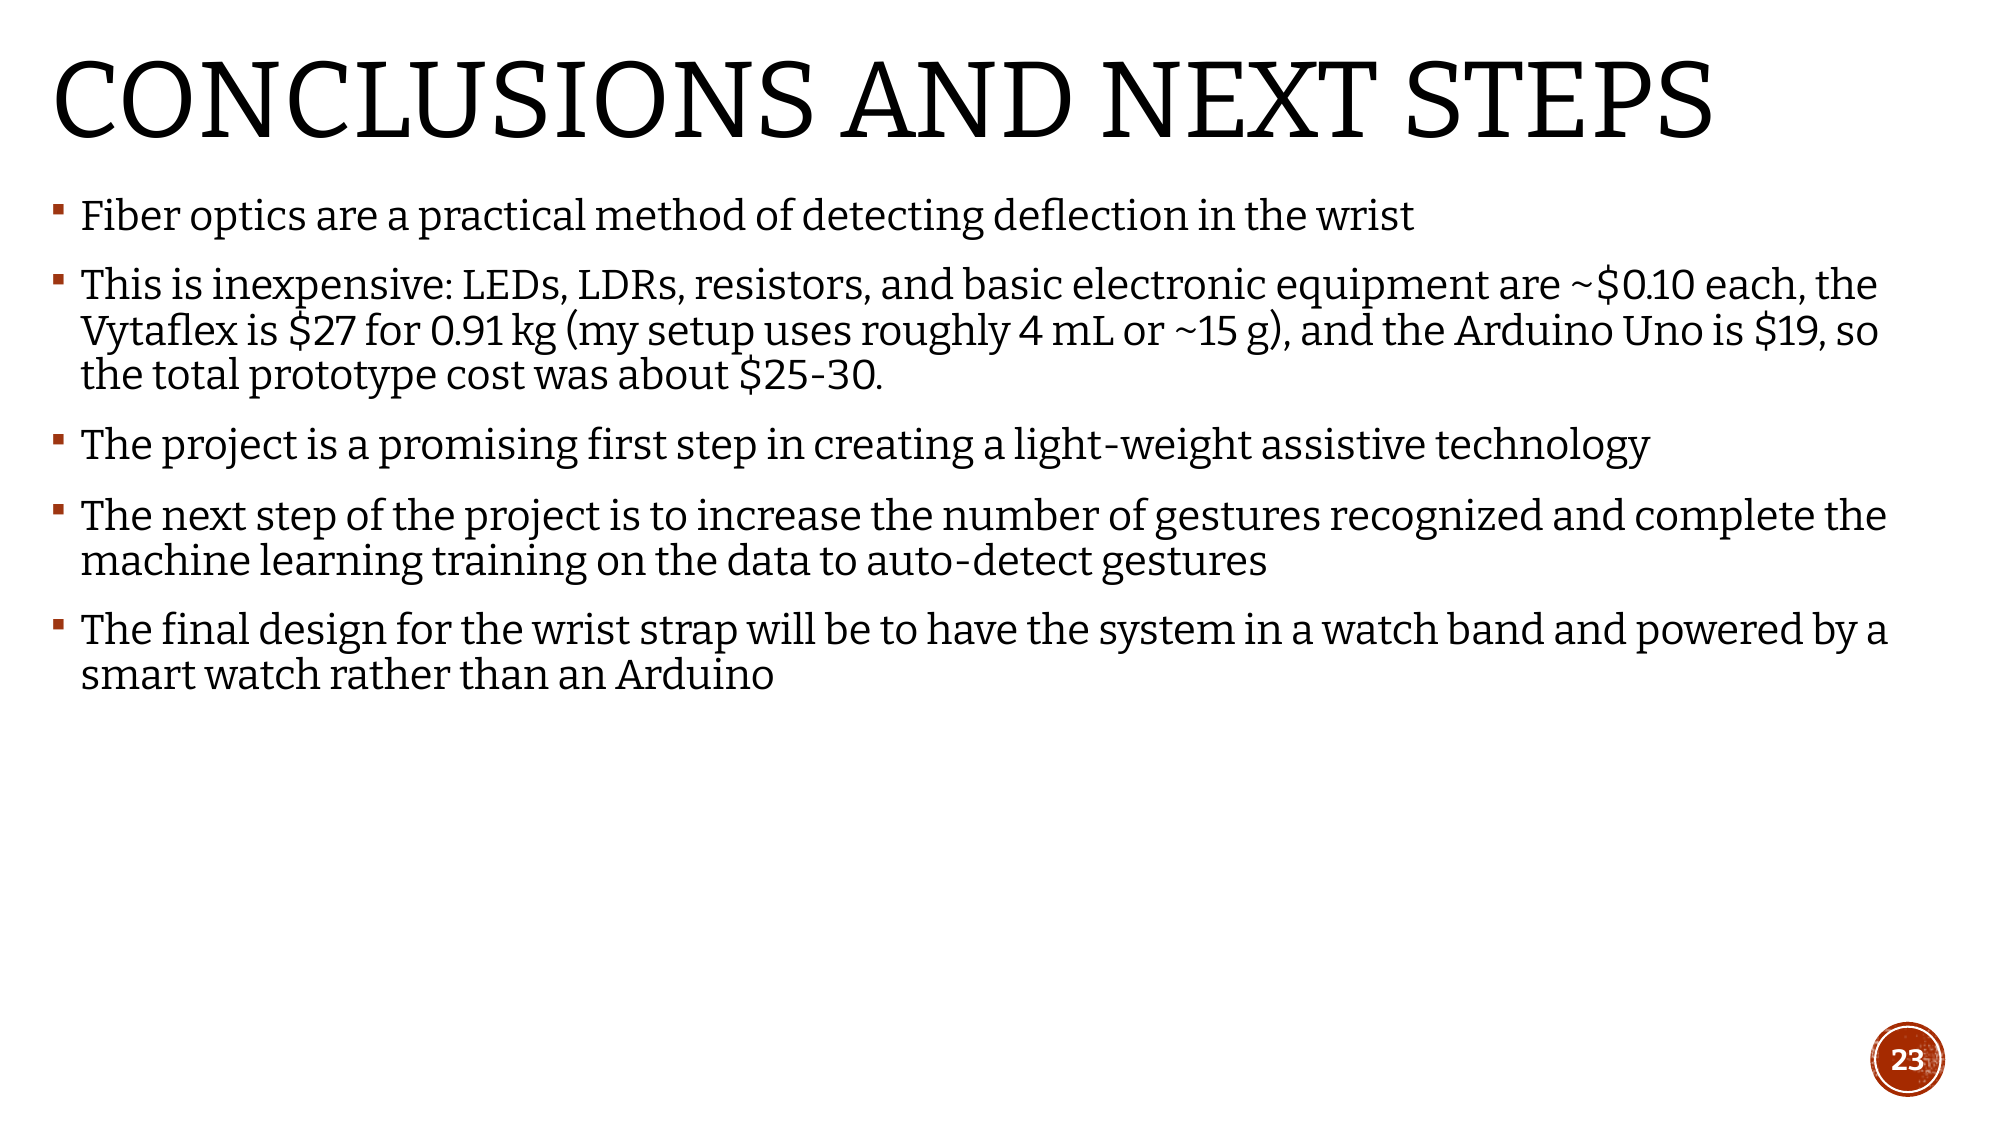

# Conclusions and next steps
Fiber optics are a practical method of detecting deflection in the wrist
This is inexpensive: LEDs, LDRs, resistors, and basic electronic equipment are ~$0.10 each, the Vytaflex is $27 for 0.91 kg (my setup uses roughly 4 mL or ~15 g), and the Arduino Uno is $19, so the total prototype cost was about $25-30.
The project is a promising first step in creating a light-weight assistive technology
The next step of the project is to increase the number of gestures recognized and complete the machine learning training on the data to auto-detect gestures
The final design for the wrist strap will be to have the system in a watch band and powered by a smart watch rather than an Arduino

23